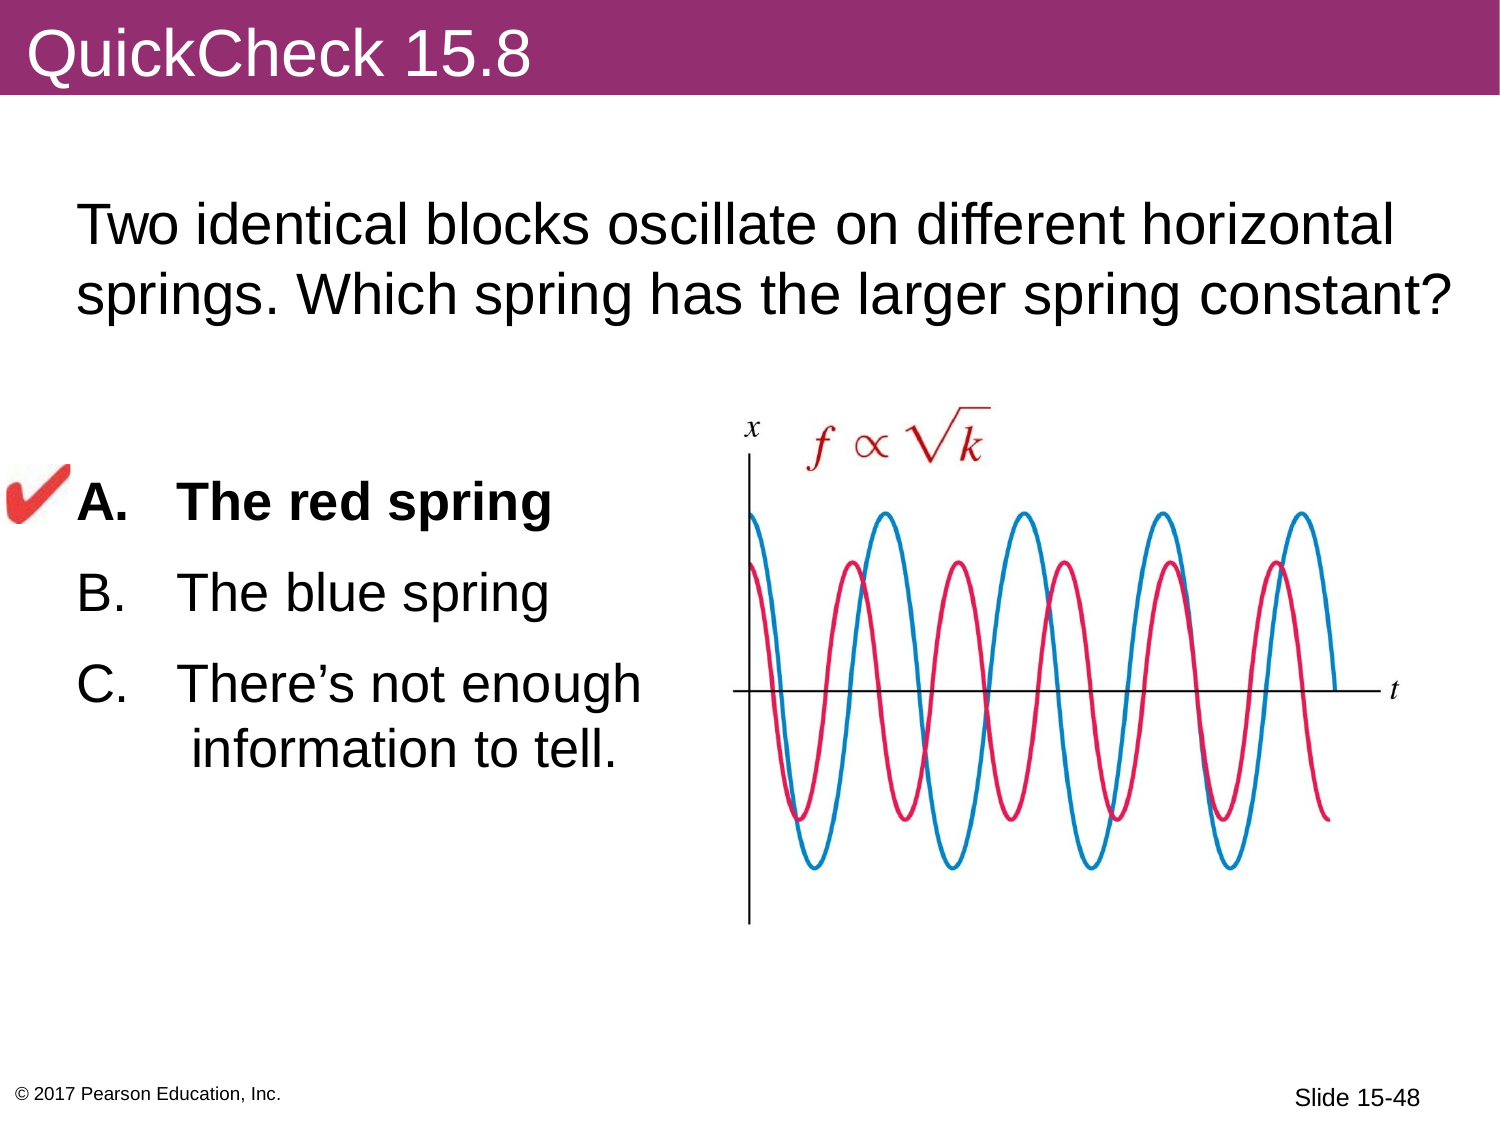

# QuickCheck 15.8
Two identical blocks oscillate on different horizontal  springs. Which spring has the larger spring constant?

The red spring
The blue spring
There’s not enough  information to tell.

© 2017 Pearson Education, Inc.
Slide 15-48